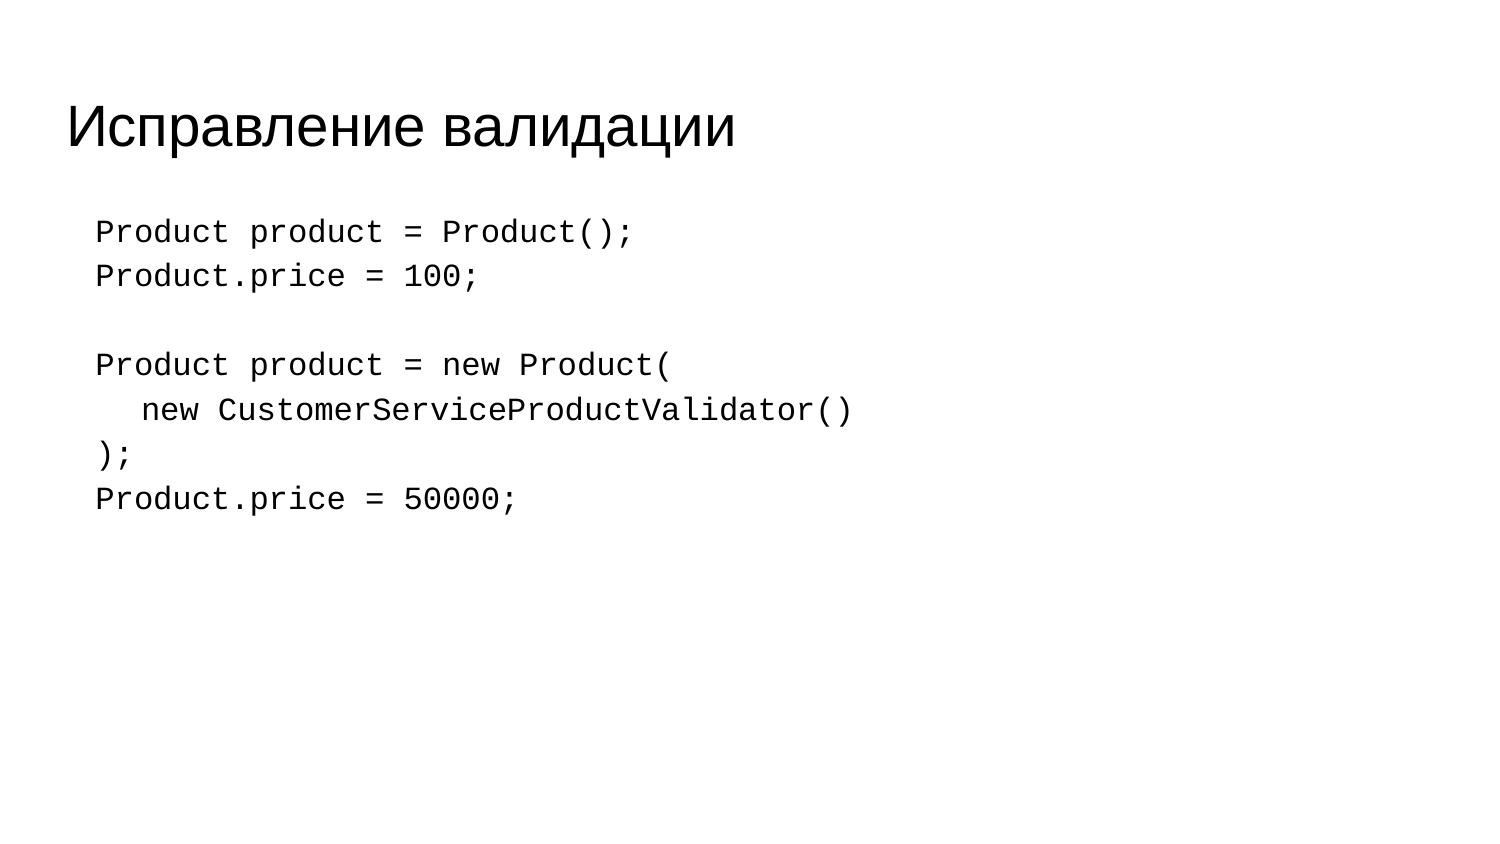

# Исправление валидации
Product product = Product();
Product.price = 100;

Product product = new Product(
new CustomerServiceProductValidator()
);
Product.price = 50000;